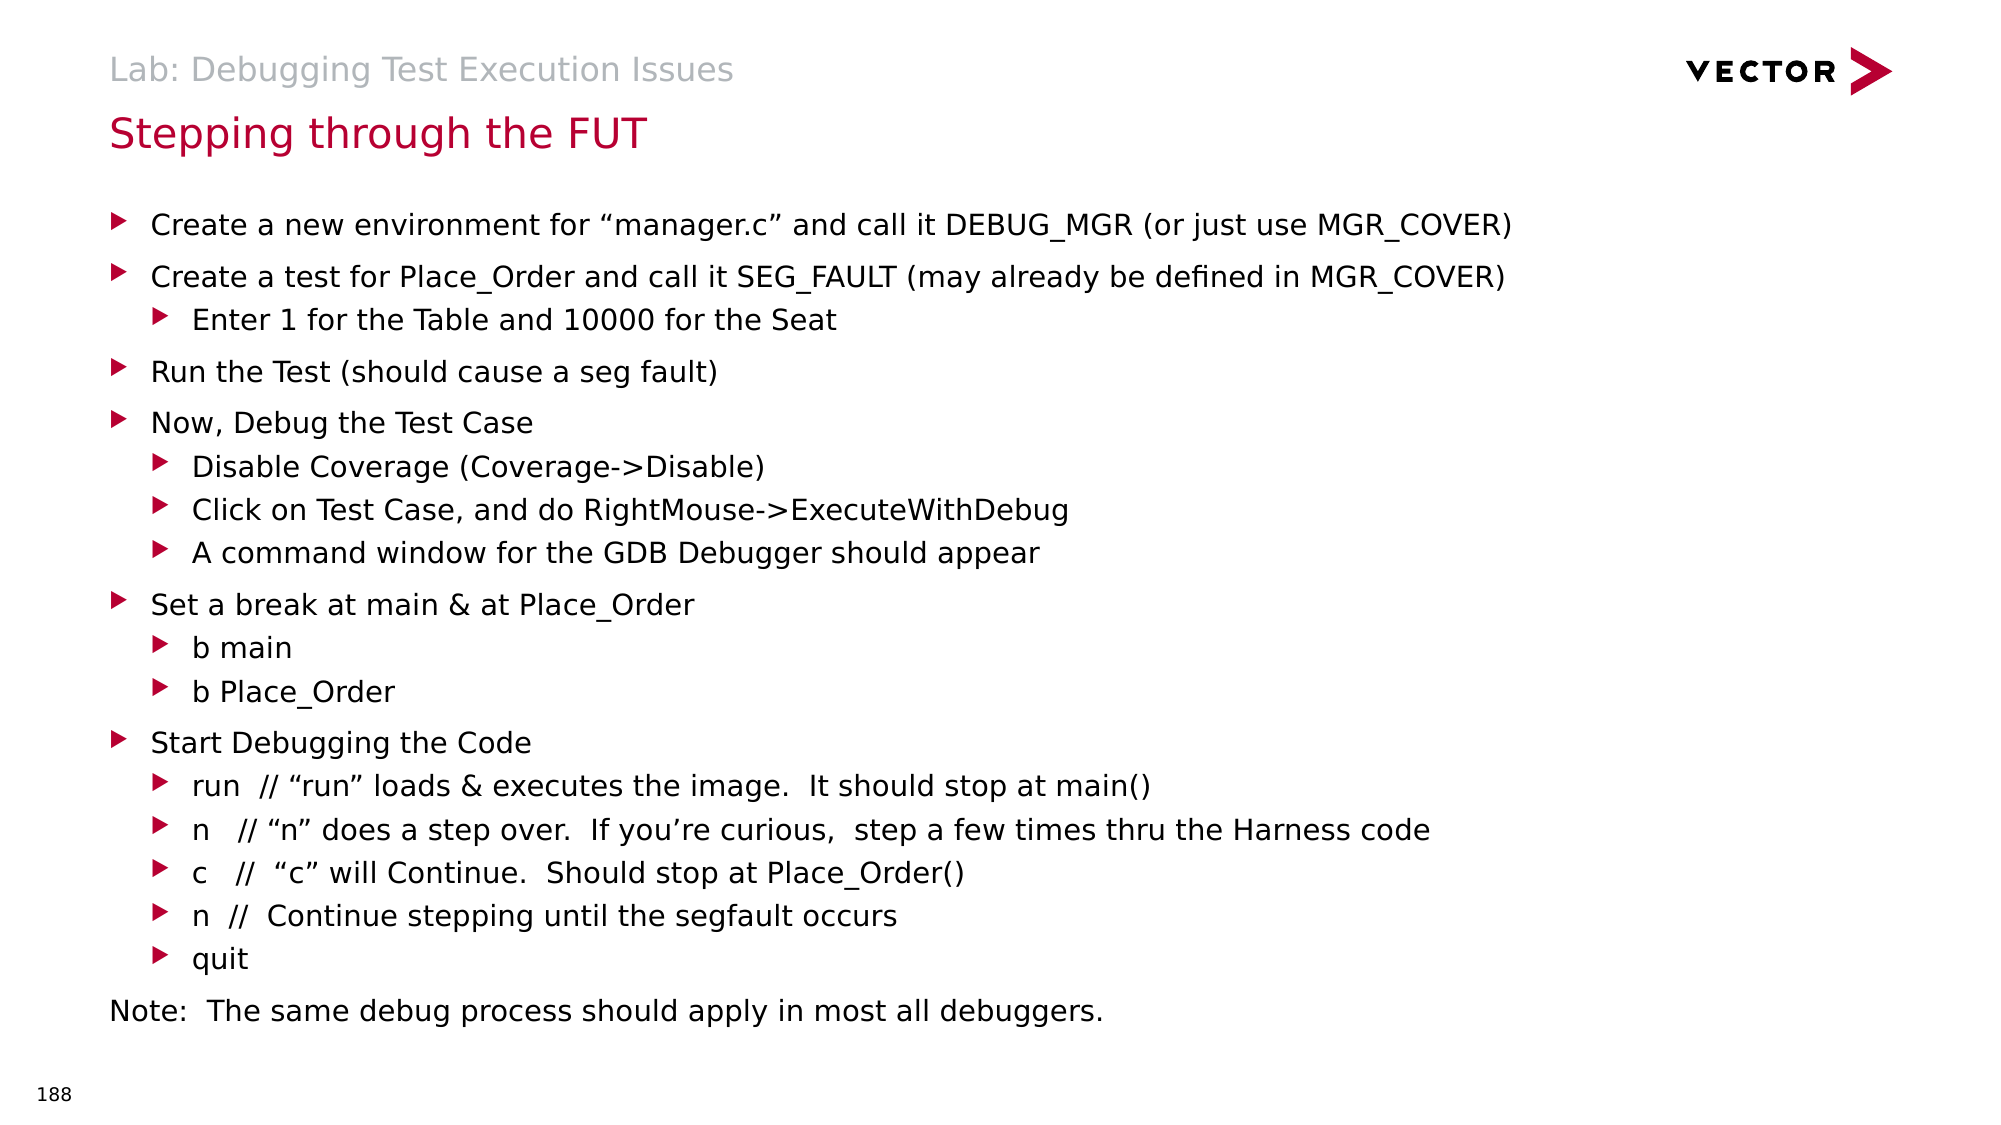

# Lab: Debugging Test Execution Issues
Stepping through the FUT
Create a new environment for “manager.c” and call it DEBUG_MGR (or just use MGR_COVER)
Create a test for Place_Order and call it SEG_FAULT (may already be defined in MGR_COVER)
Enter 1 for the Table and 10000 for the Seat
Run the Test (should cause a seg fault)
Now, Debug the Test Case
Disable Coverage (Coverage->Disable)
Click on Test Case, and do RightMouse->ExecuteWithDebug
A command window for the GDB Debugger should appear
Set a break at main & at Place_Order
b main
b Place_Order
Start Debugging the Code
run  // “run” loads & executes the image.  It should stop at main()
n   // “n” does a step over.  If you’re curious,  step a few times thru the Harness code
c   //  “c” will Continue.  Should stop at Place_Order()
n  //  Continue stepping until the segfault occurs
quit
Note:  The same debug process should apply in most all debuggers.